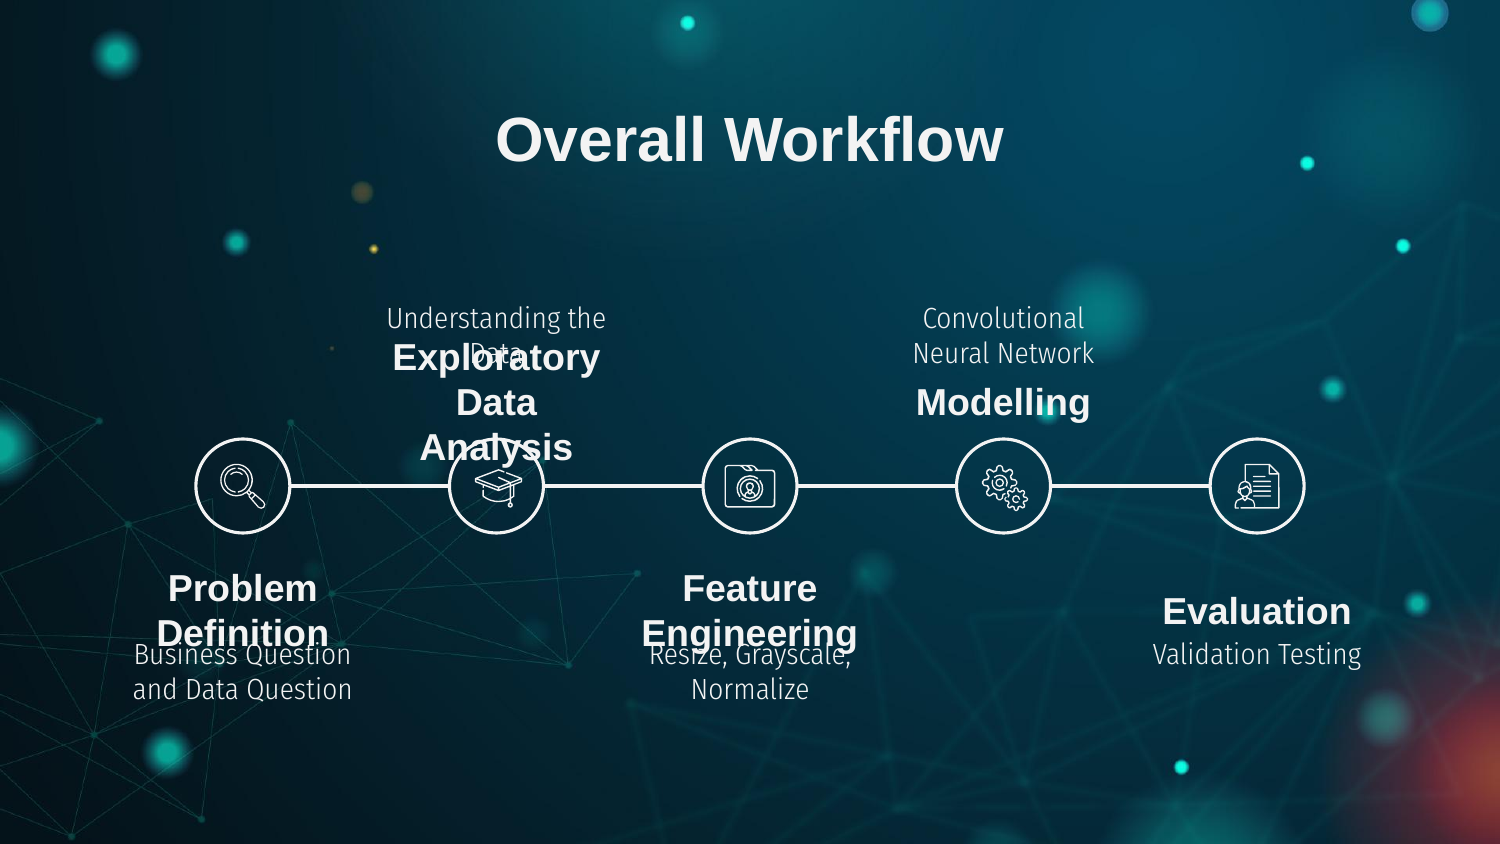

# Overall Workflow
Understanding the Data
Convolutional Neural Network
Exploratory Data Analysis
Modelling

Problem Definition
Feature Engineering
Evaluation
Business Question and Data Question
Resize, Grayscale, Normalize
Validation Testing